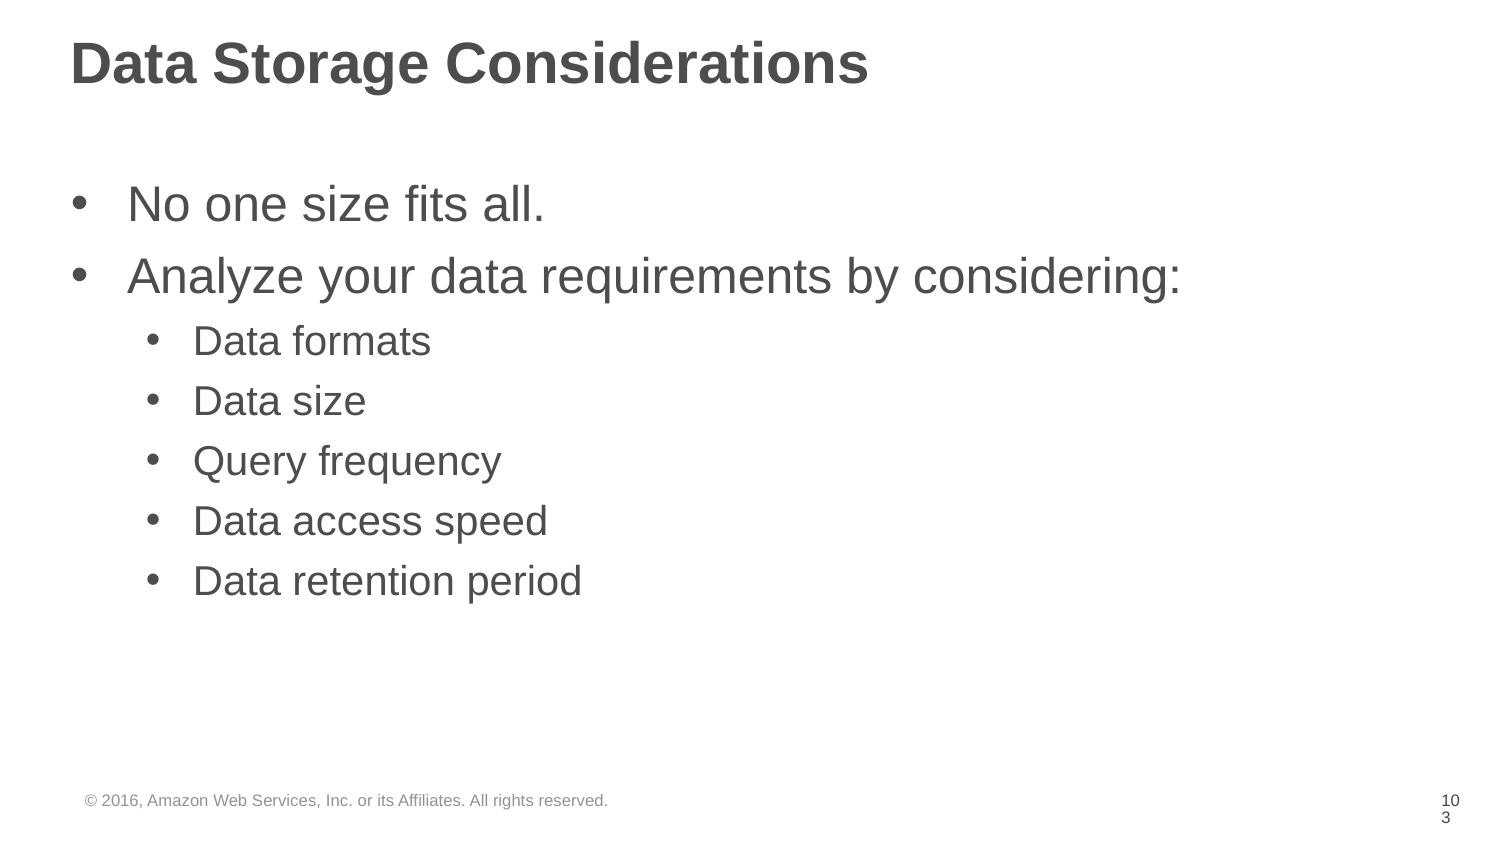

# Data Storage Considerations
No one size fits all.
Analyze your data requirements by considering:
Data formats
Data size
Query frequency
Data access speed
Data retention period
© 2016, Amazon Web Services, Inc. or its Affiliates. All rights reserved.
103